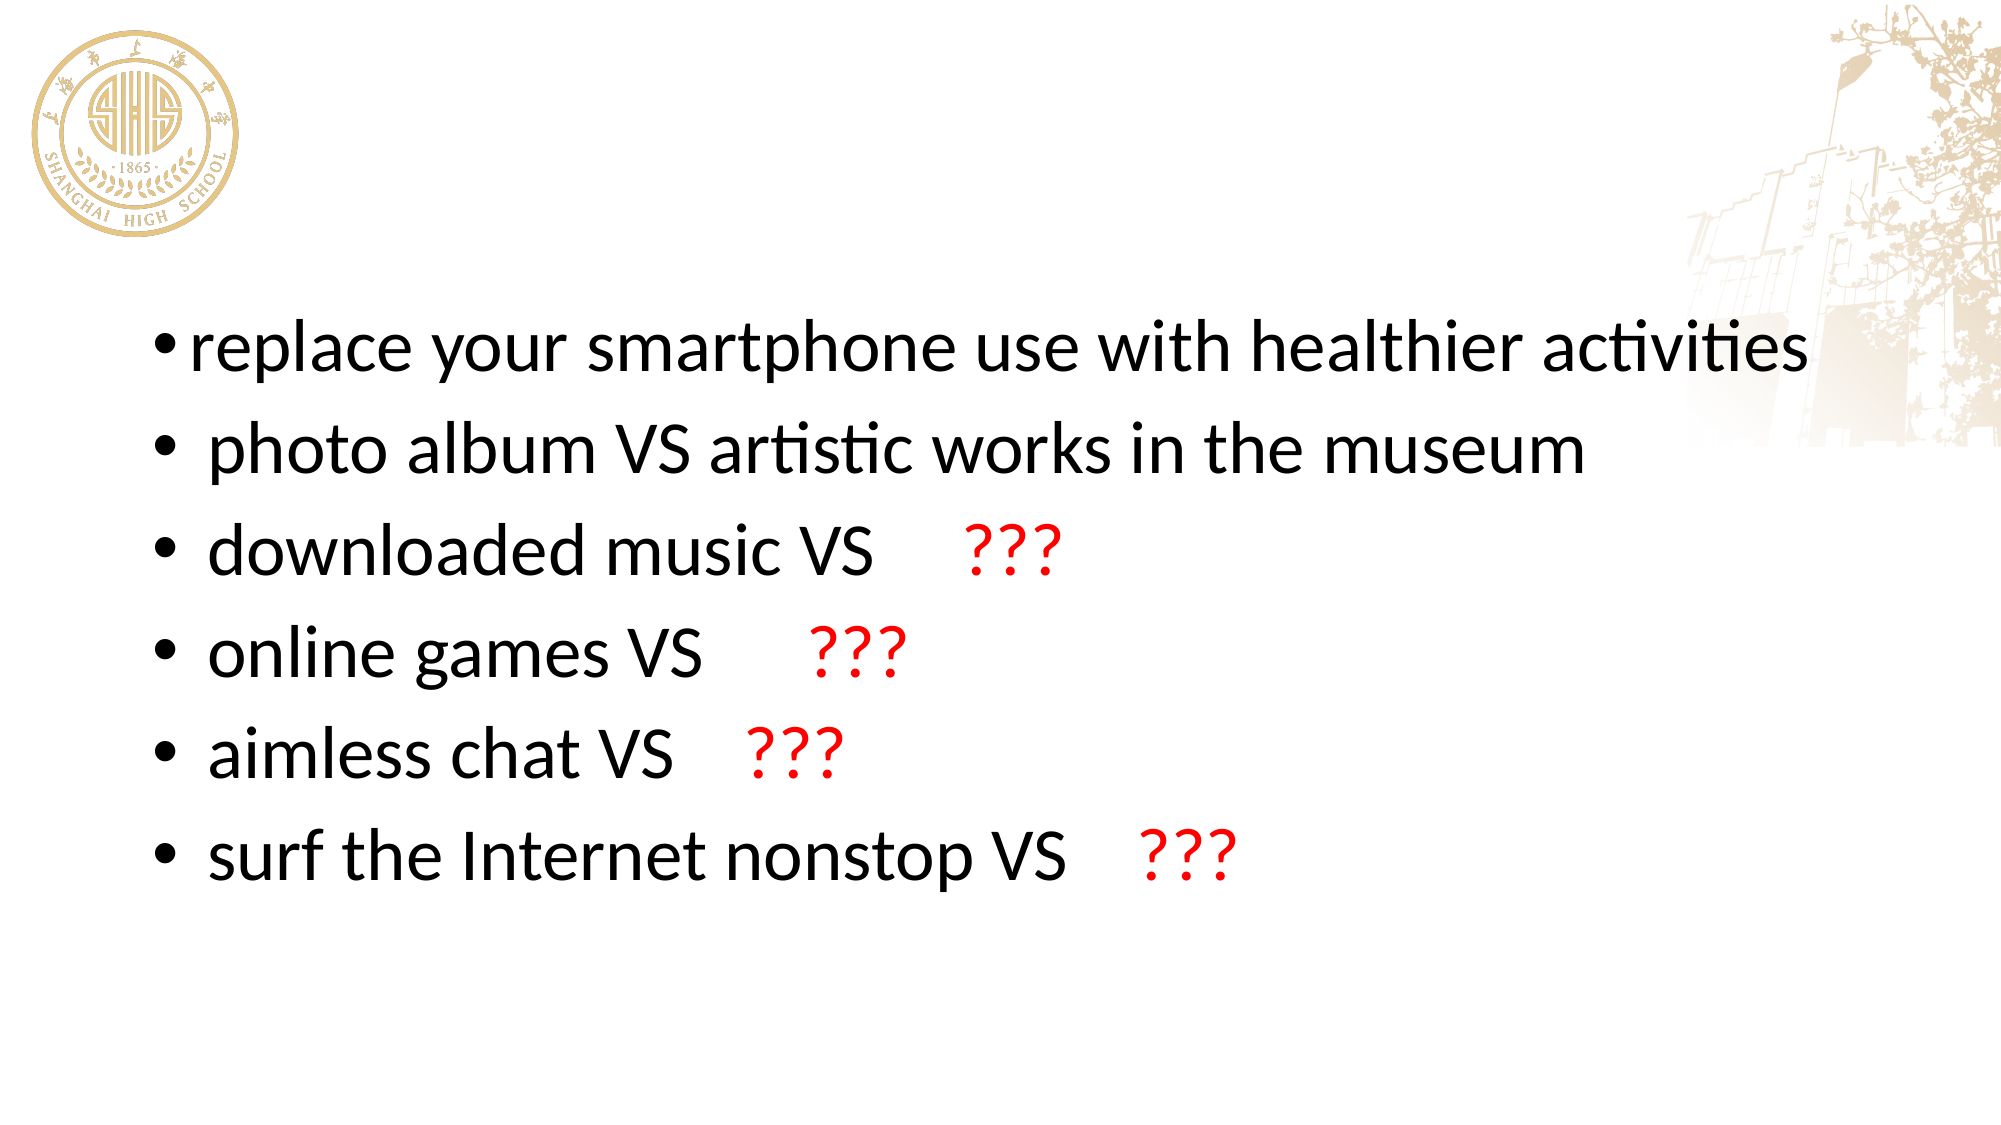

#
replace your smartphone use with healthier activities
 photo album VS artistic works in the museum
 downloaded music VS     ???
 online games VS      ???
 aimless chat VS    ???
 surf the Internet nonstop VS    ???